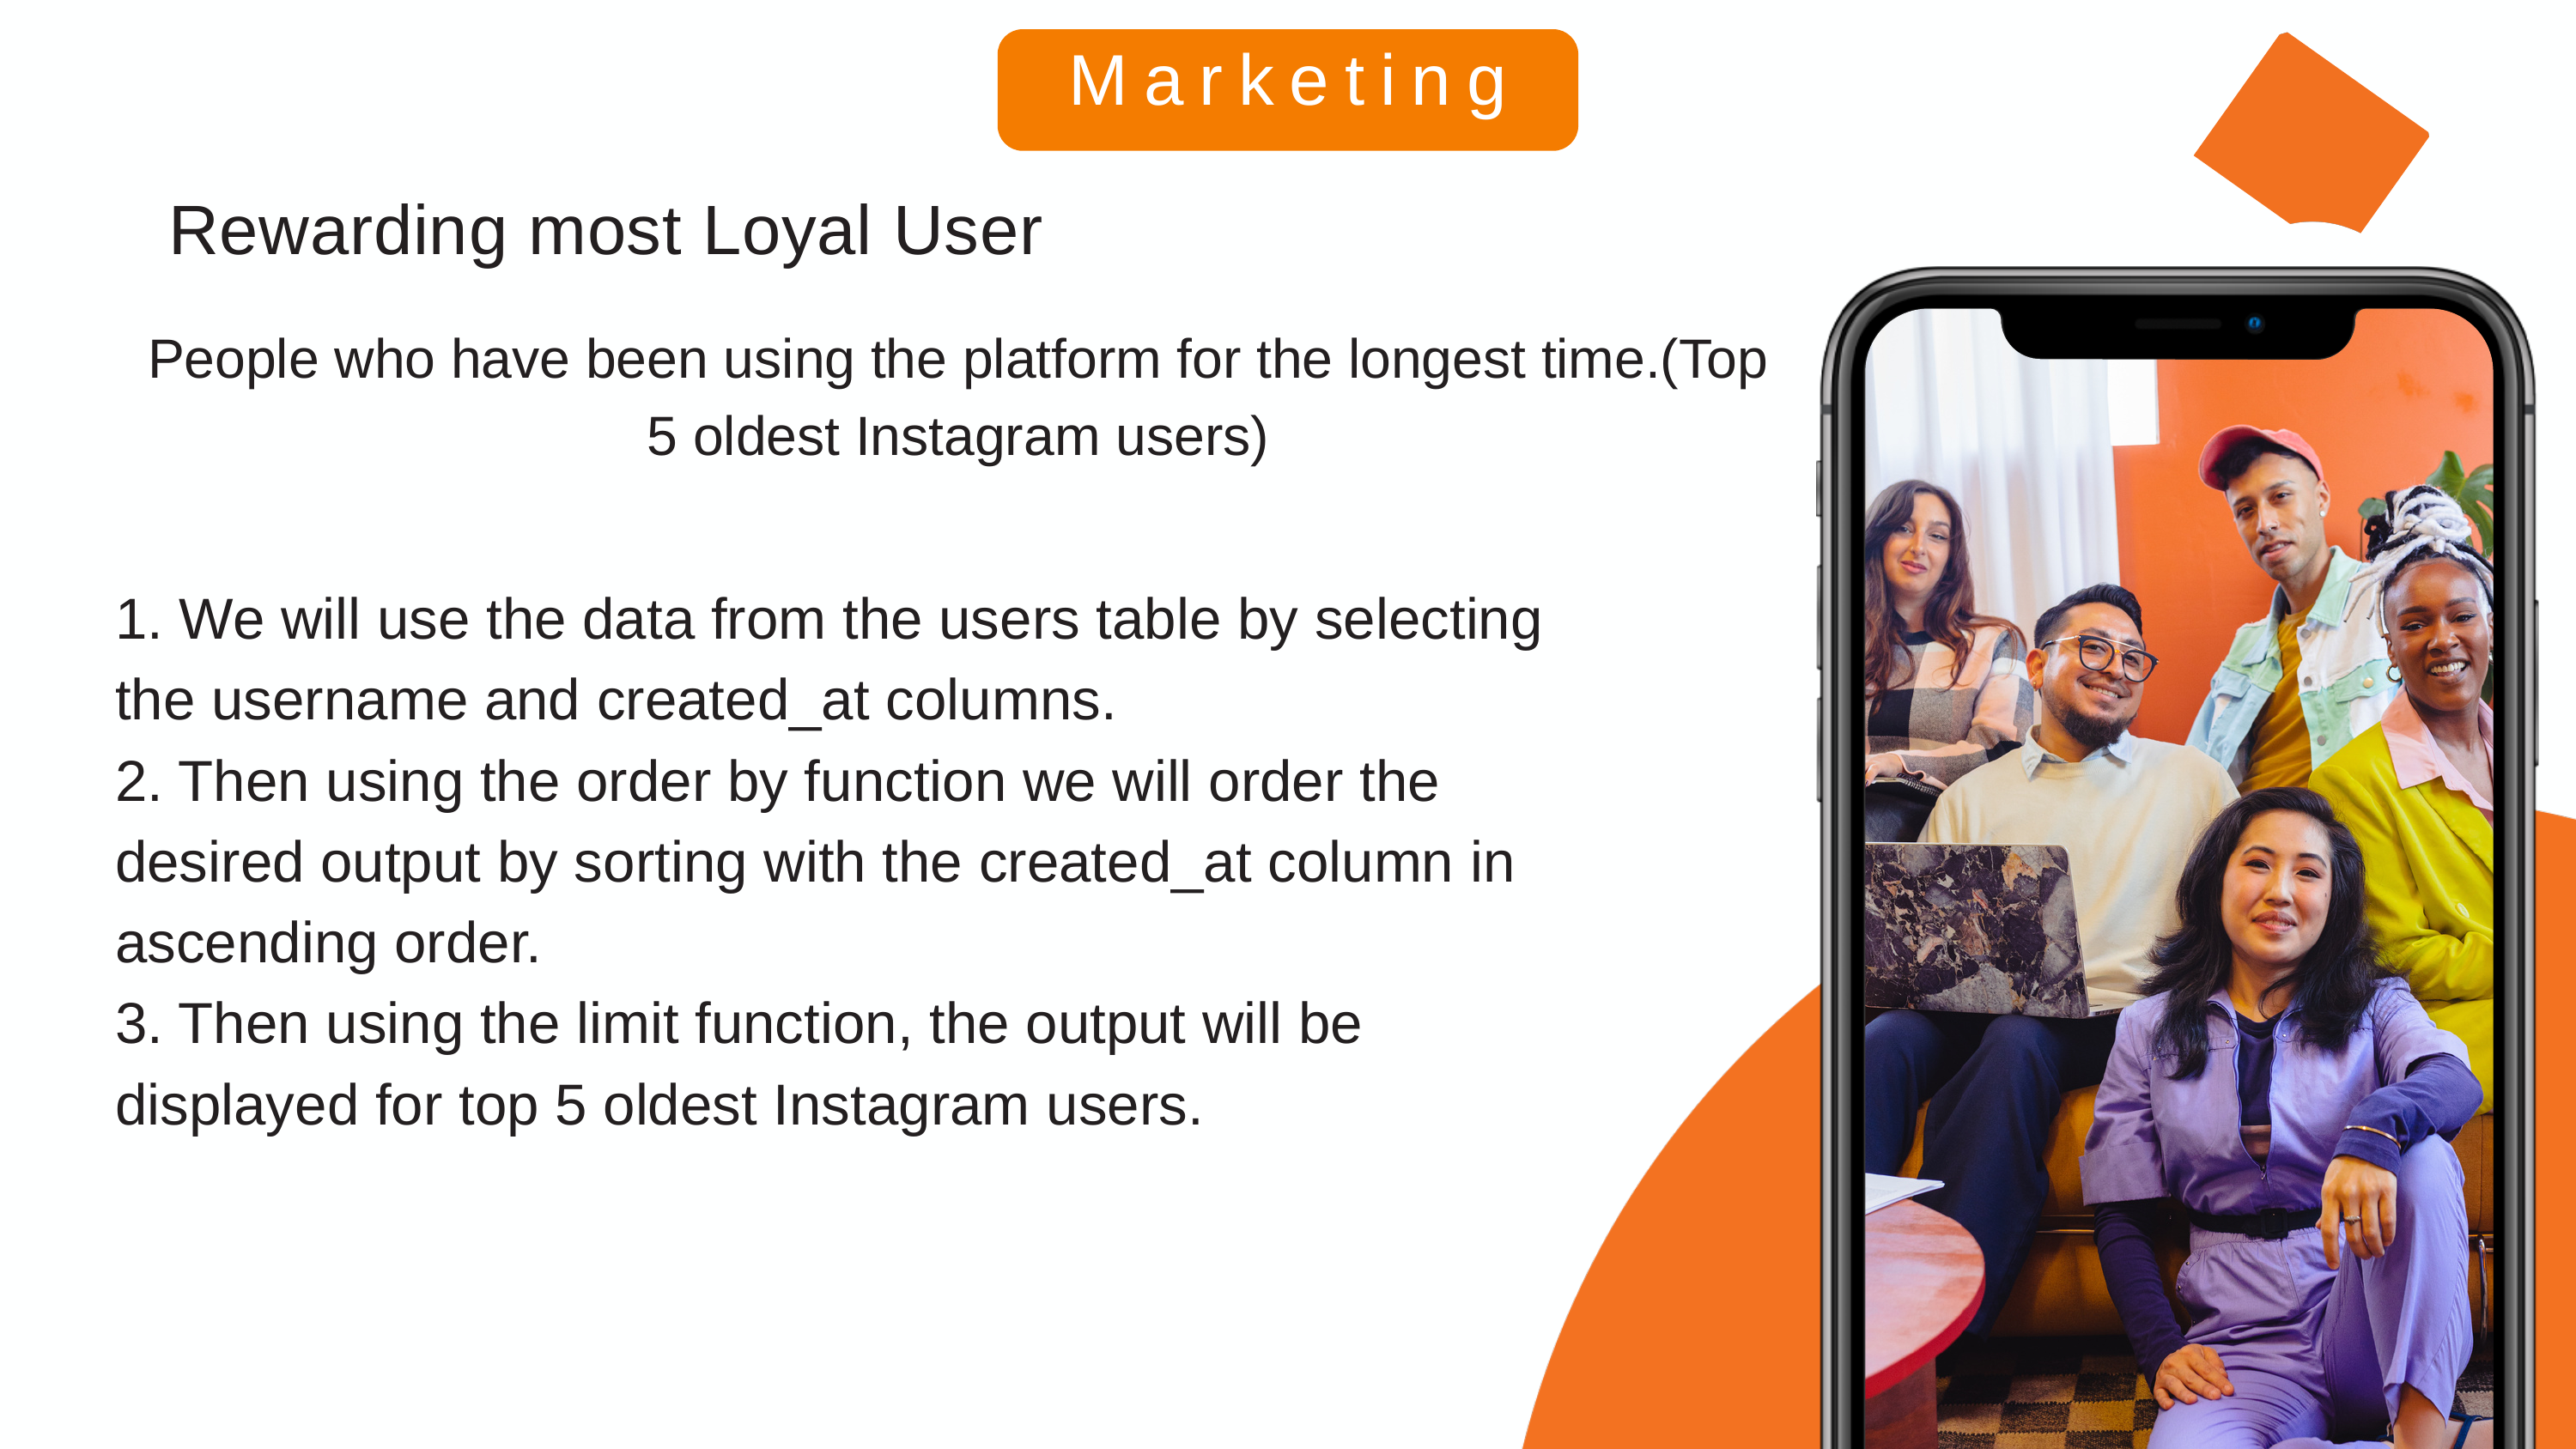

Marketing

Rewarding most Loyal User

People who have been using the platform for the longest time.(Top 5 oldest Instagram users)
1. We will use the data from the users table by selecting the username and created_at columns.
2. Then using the order by function we will order the desired output by sorting with the created_at column in ascending order.
3. Then using the limit function, the output will be displayed for top 5 oldest Instagram users.